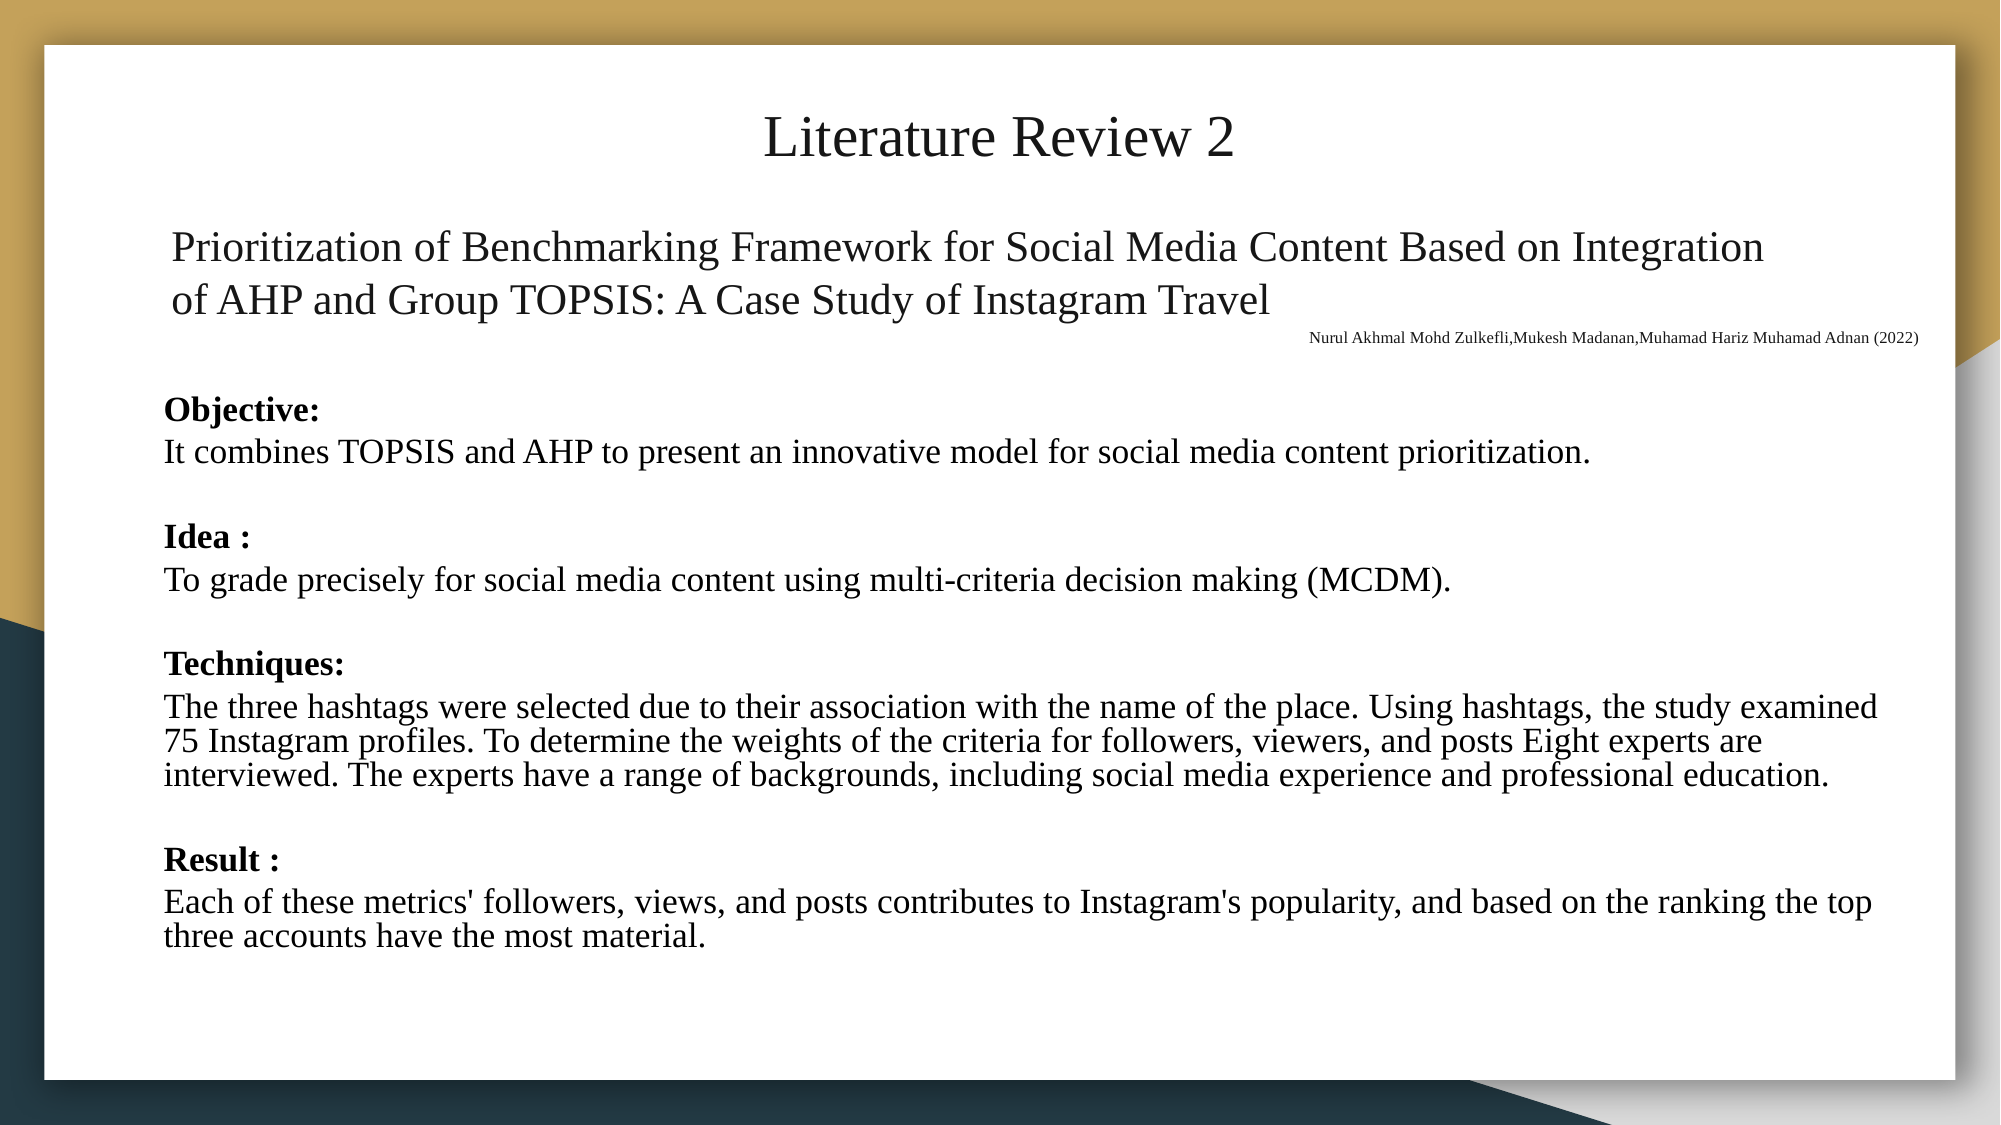

Literature Review 2
# Prioritization of Benchmarking Framework for Social Media Content Based on Integration of AHP and Group TOPSIS: A Case Study of Instagram Travel
Nurul Akhmal Mohd Zulkefli,Mukesh Madanan,Muhamad Hariz Muhamad Adnan (2022)
Objective:
It combines TOPSIS and AHP to present an innovative model for social media content prioritization.

Idea :
To grade precisely for social media content using multi-criteria decision making (MCDM).

Techniques:
The three hashtags were selected due to their association with the name of the place. Using hashtags, the study examined 75 Instagram profiles. To determine the weights of the criteria for followers, viewers, and posts Eight experts are interviewed. The experts have a range of backgrounds, including social media experience and professional education.

Result :
Each of these metrics' followers, views, and posts contributes to Instagram's popularity, and based on the ranking the top three accounts have the most material.